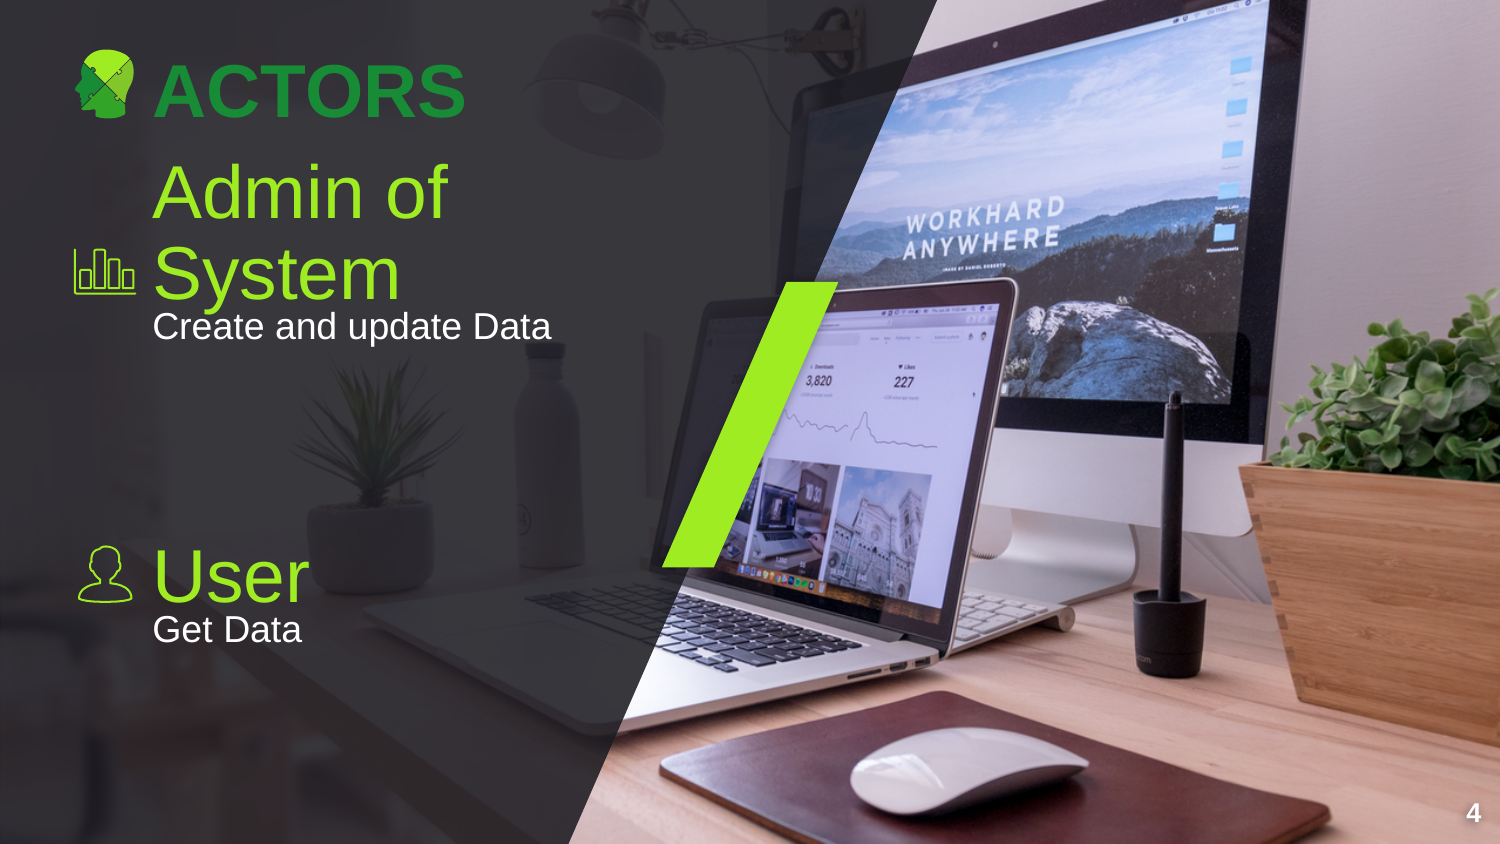

ACTORS

Admin of System

Create and update Data
User

Get Data
4